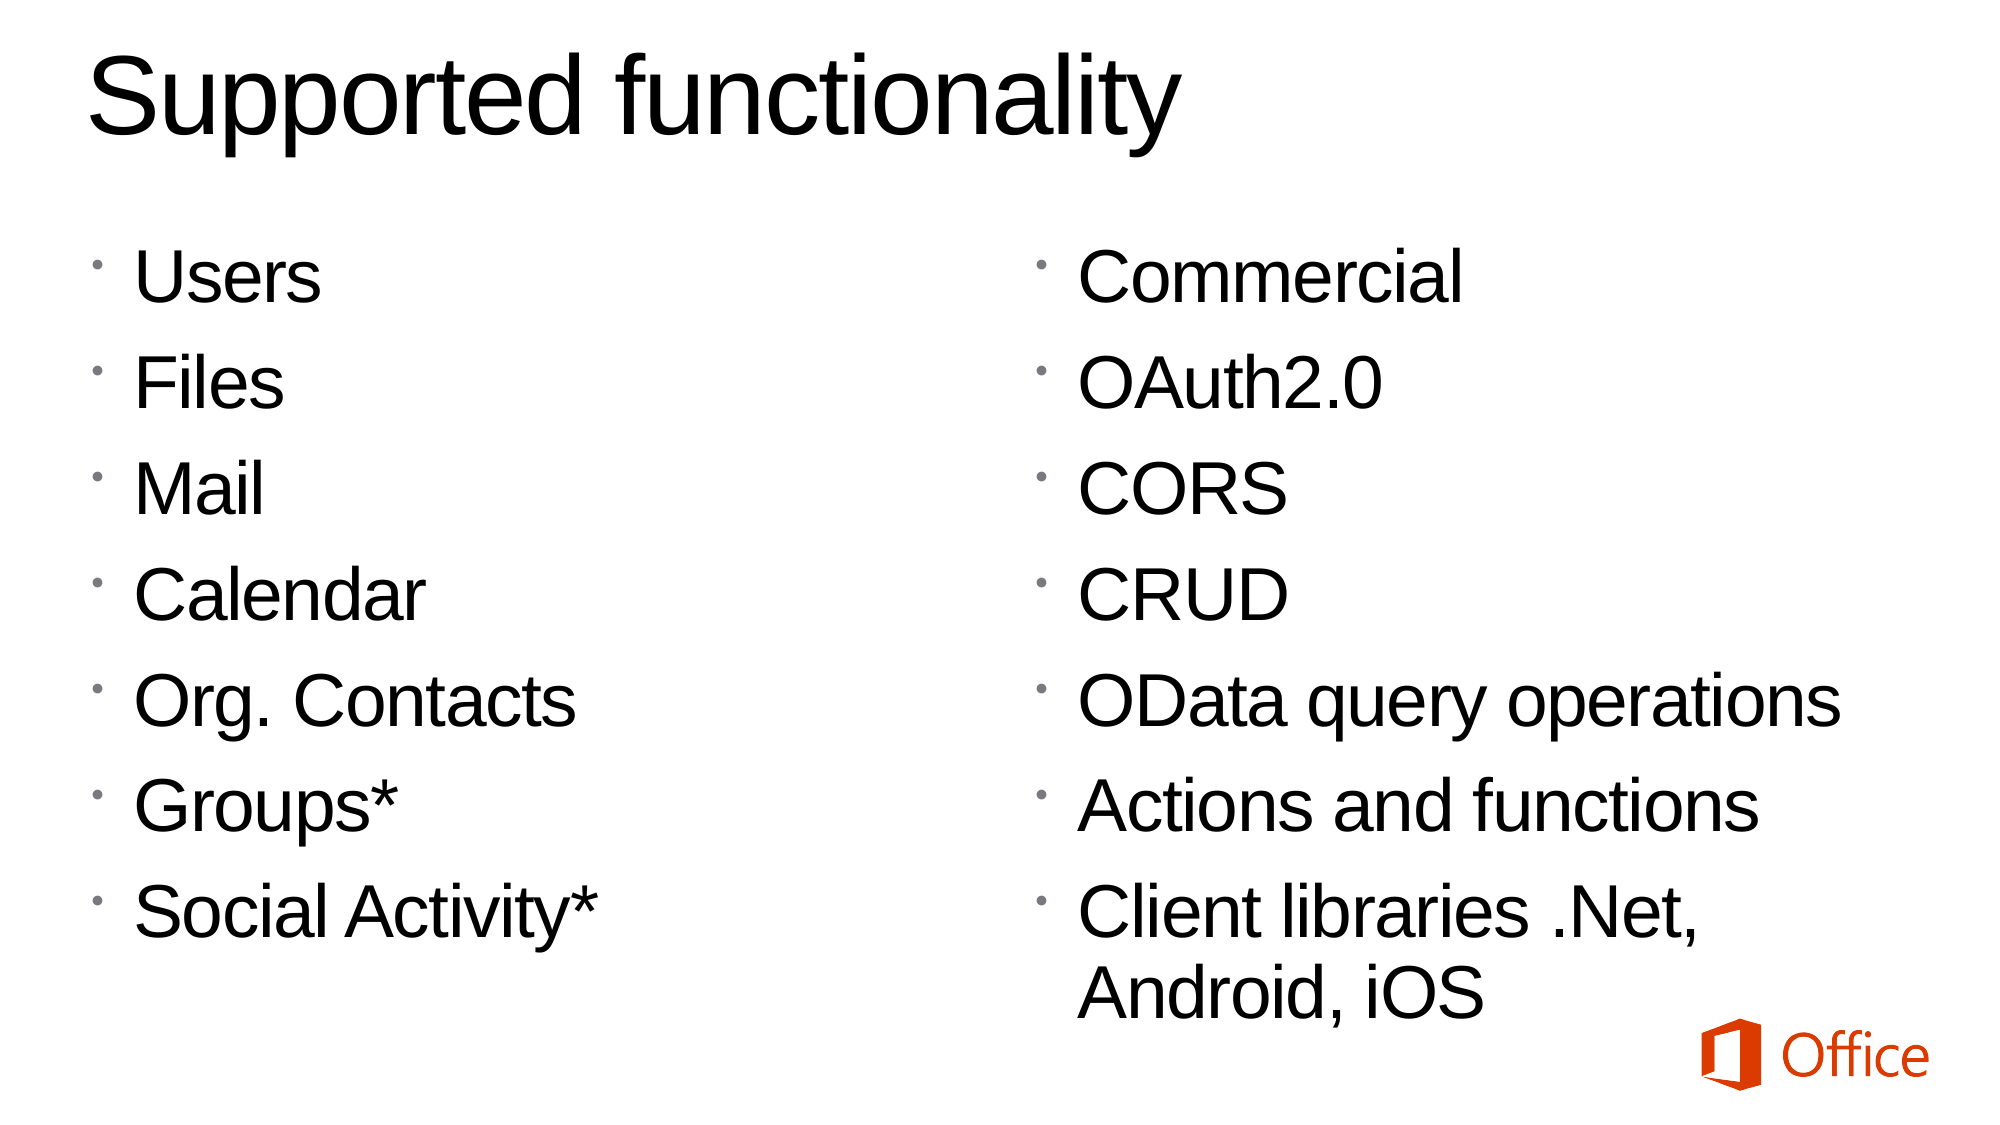

# Supported functionality
Users
Files
Mail
Calendar
Org. Contacts
Groups*
Social Activity*
Commercial
OAuth2.0
CORS
CRUD
OData query operations
Actions and functions
Client libraries .Net, Android, iOS